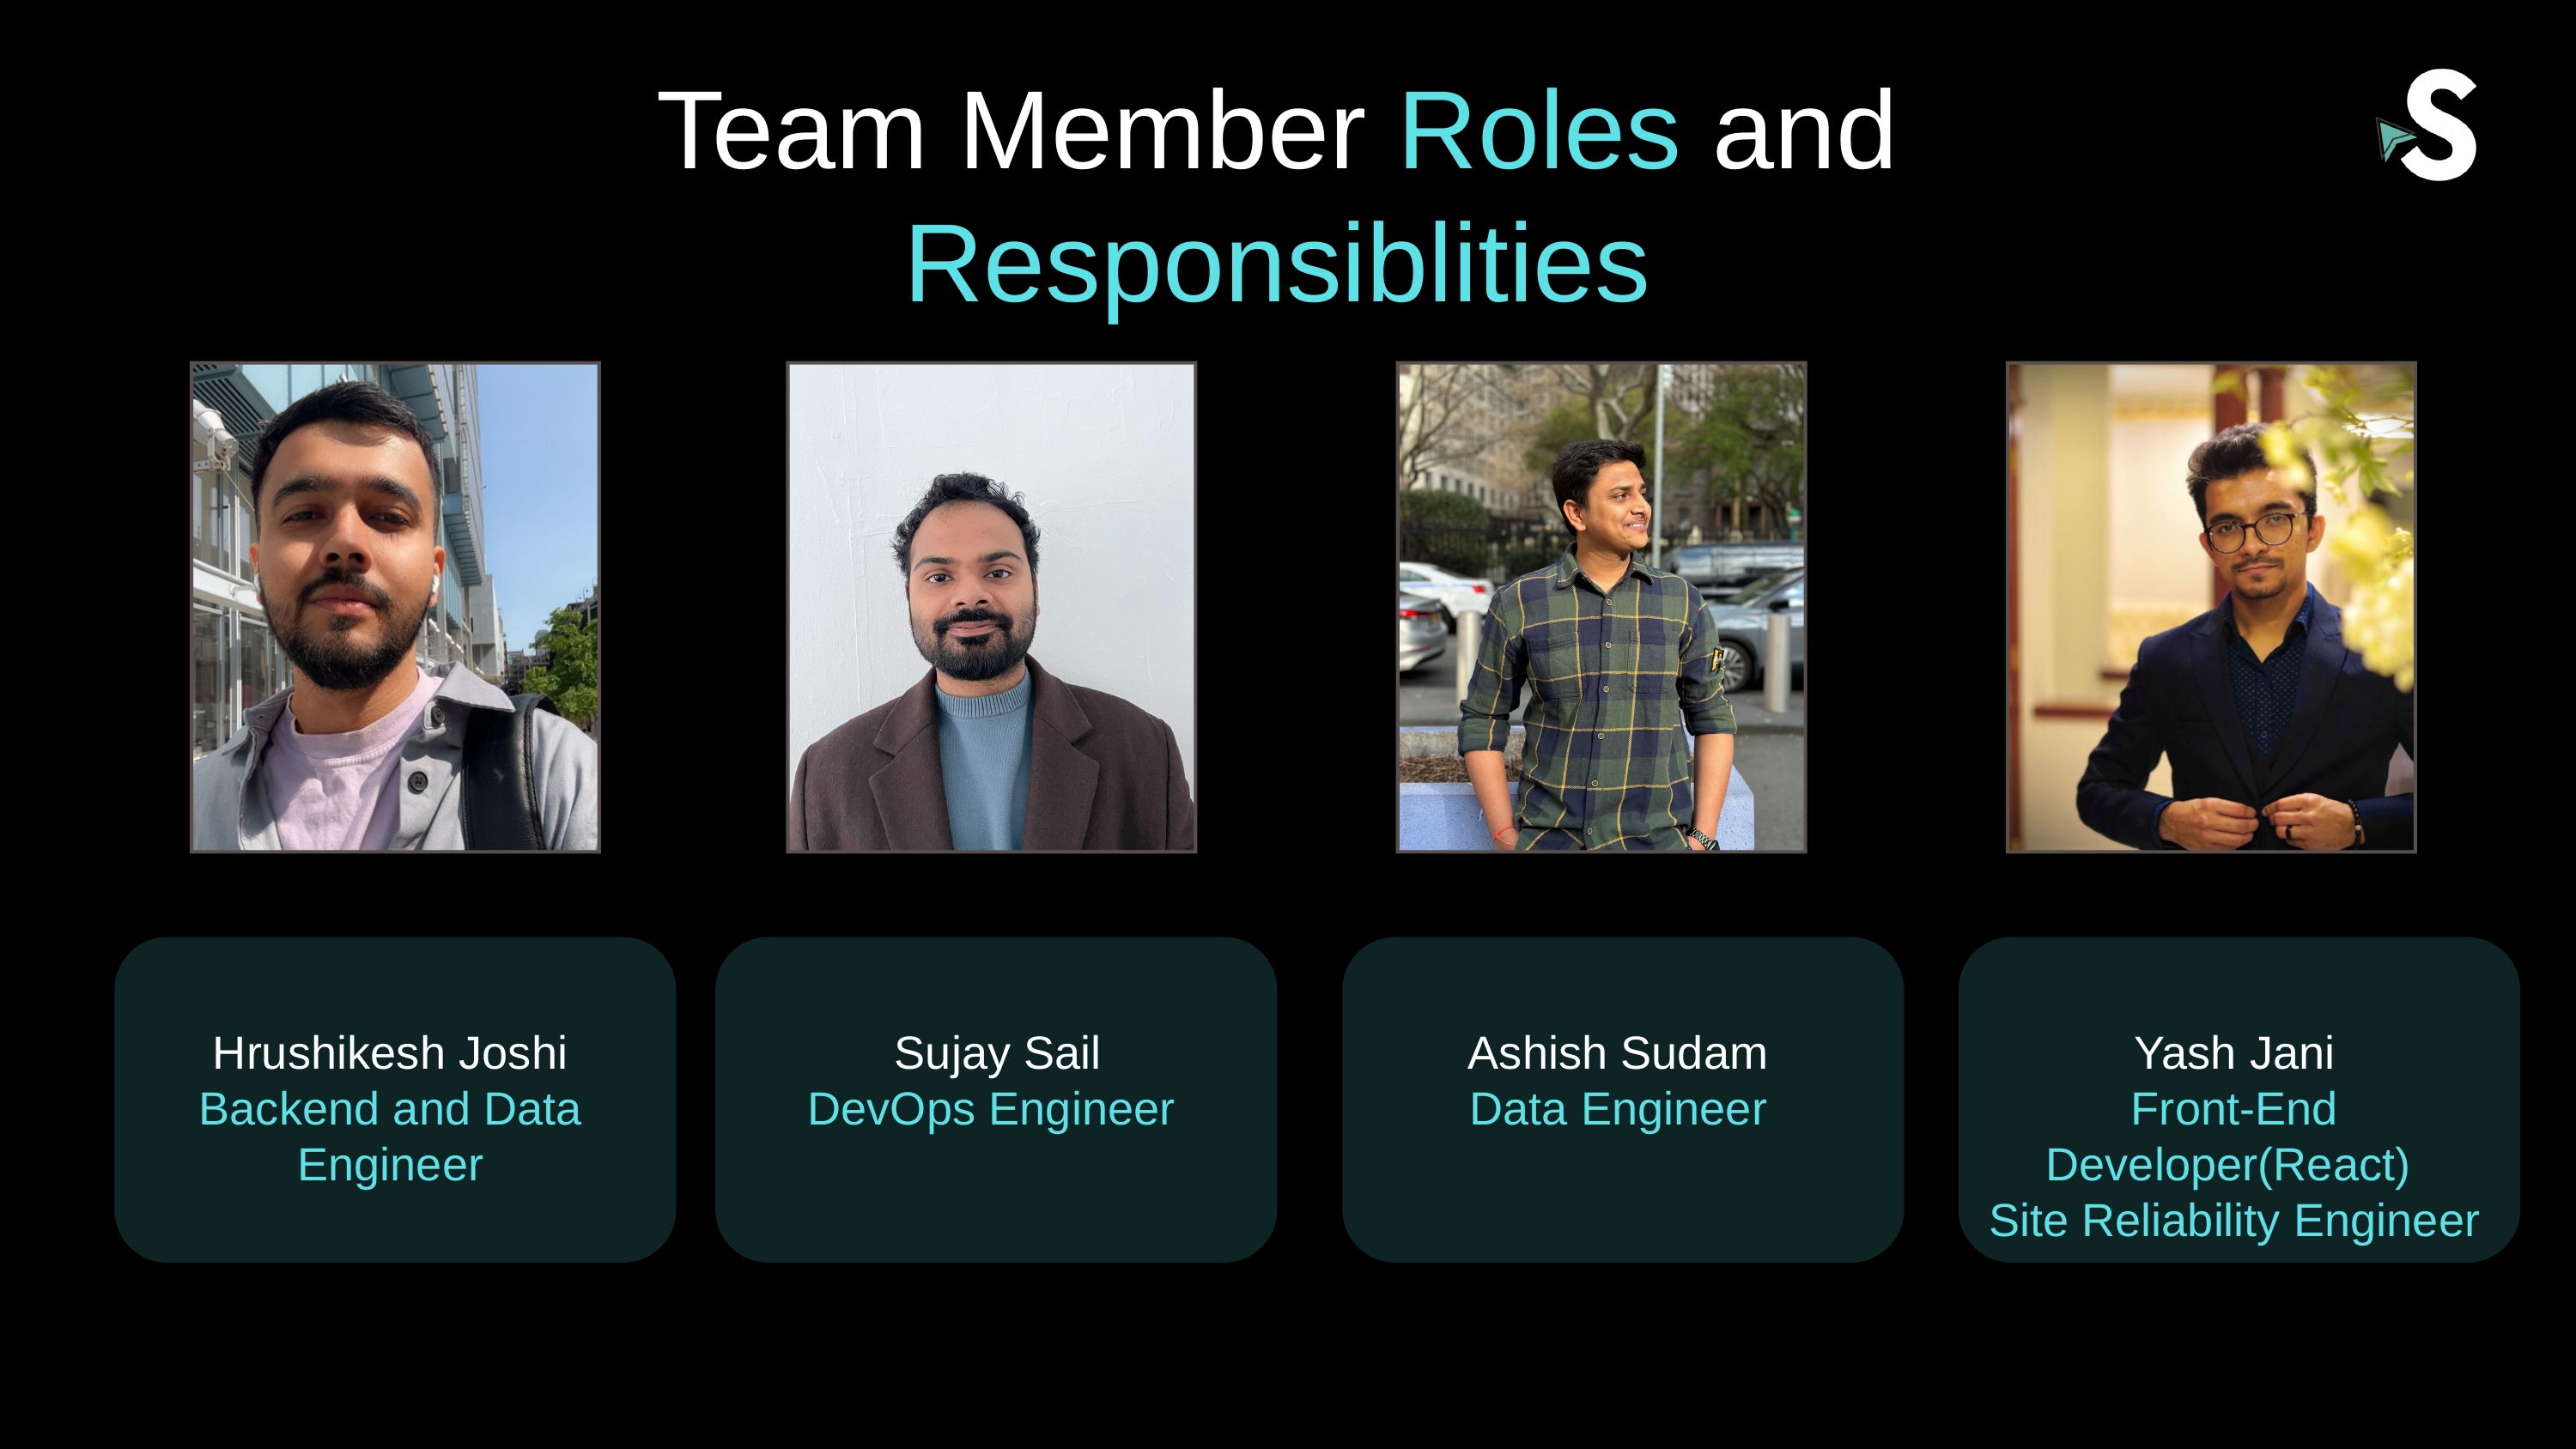

Team Member Roles and Responsiblities

Hrushikesh Joshi
Backend and Data Engineer
 Sujay Sail
DevOps Engineer
Ashish Sudam
Data Engineer
Yash Jani
Front-End Developer(React)
Site Reliability Engineer